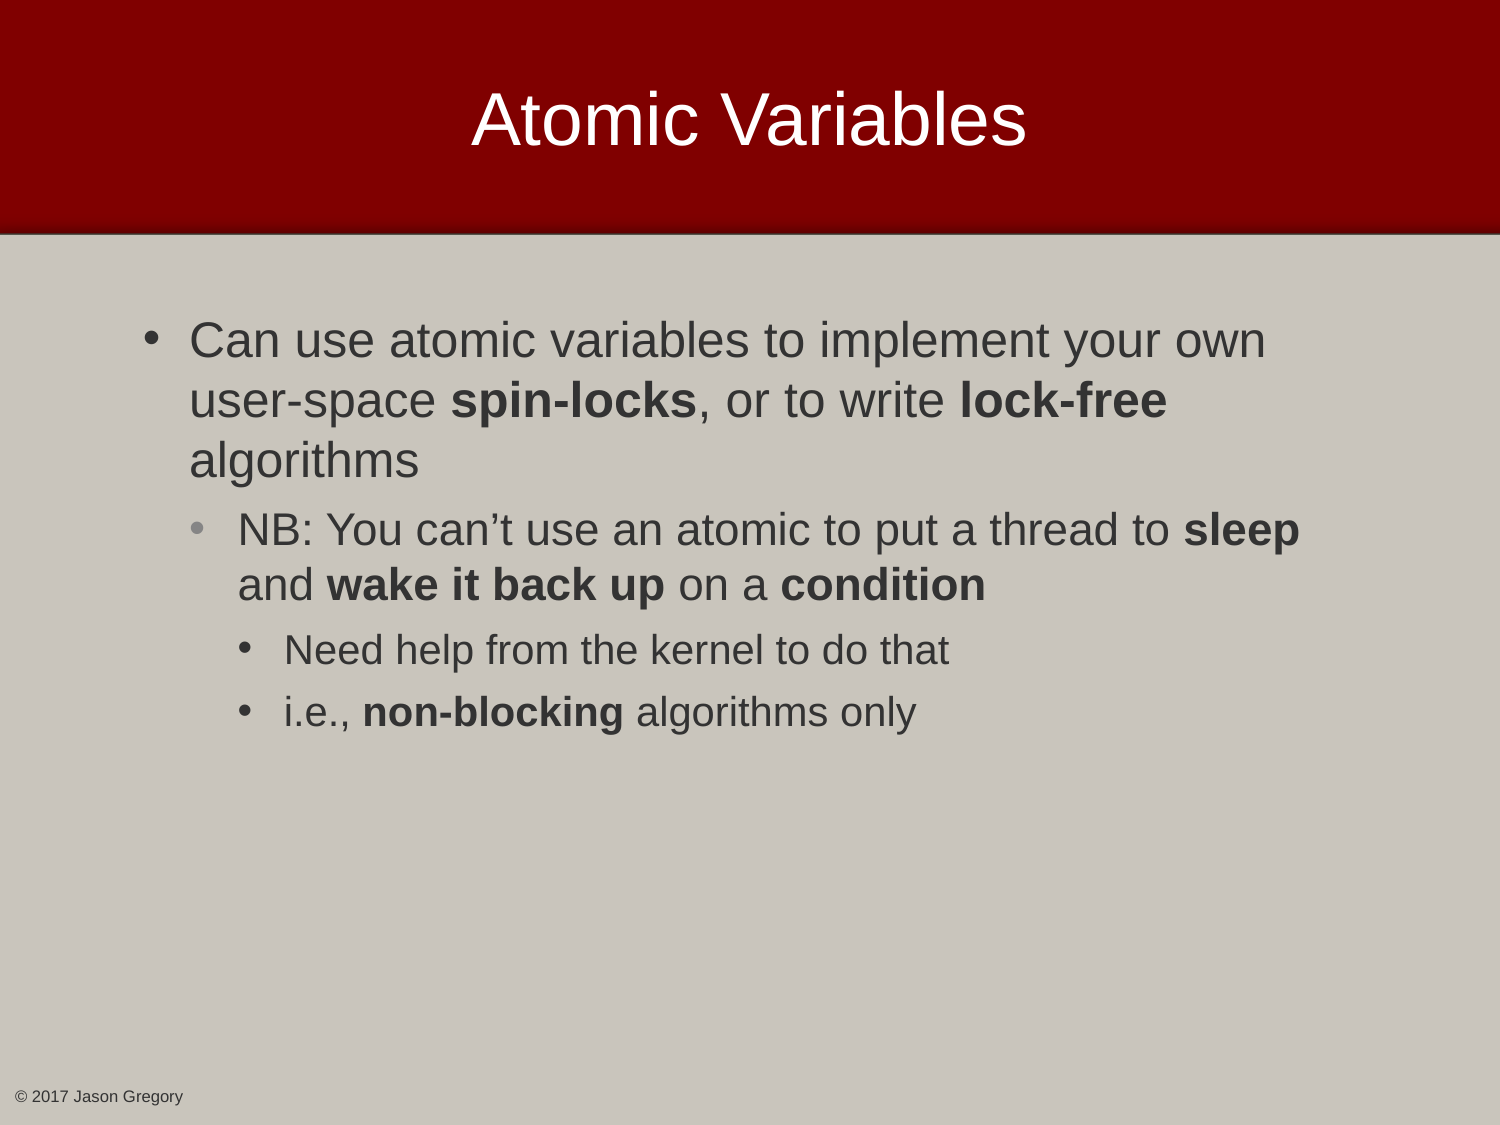

# Atomic Variables
Can use atomic variables to implement your own user-space spin-locks, or to write lock-free algorithms
NB: You can’t use an atomic to put a thread to sleep and wake it back up on a condition
Need help from the kernel to do that
i.e., non-blocking algorithms only
© 2017 Jason Gregory